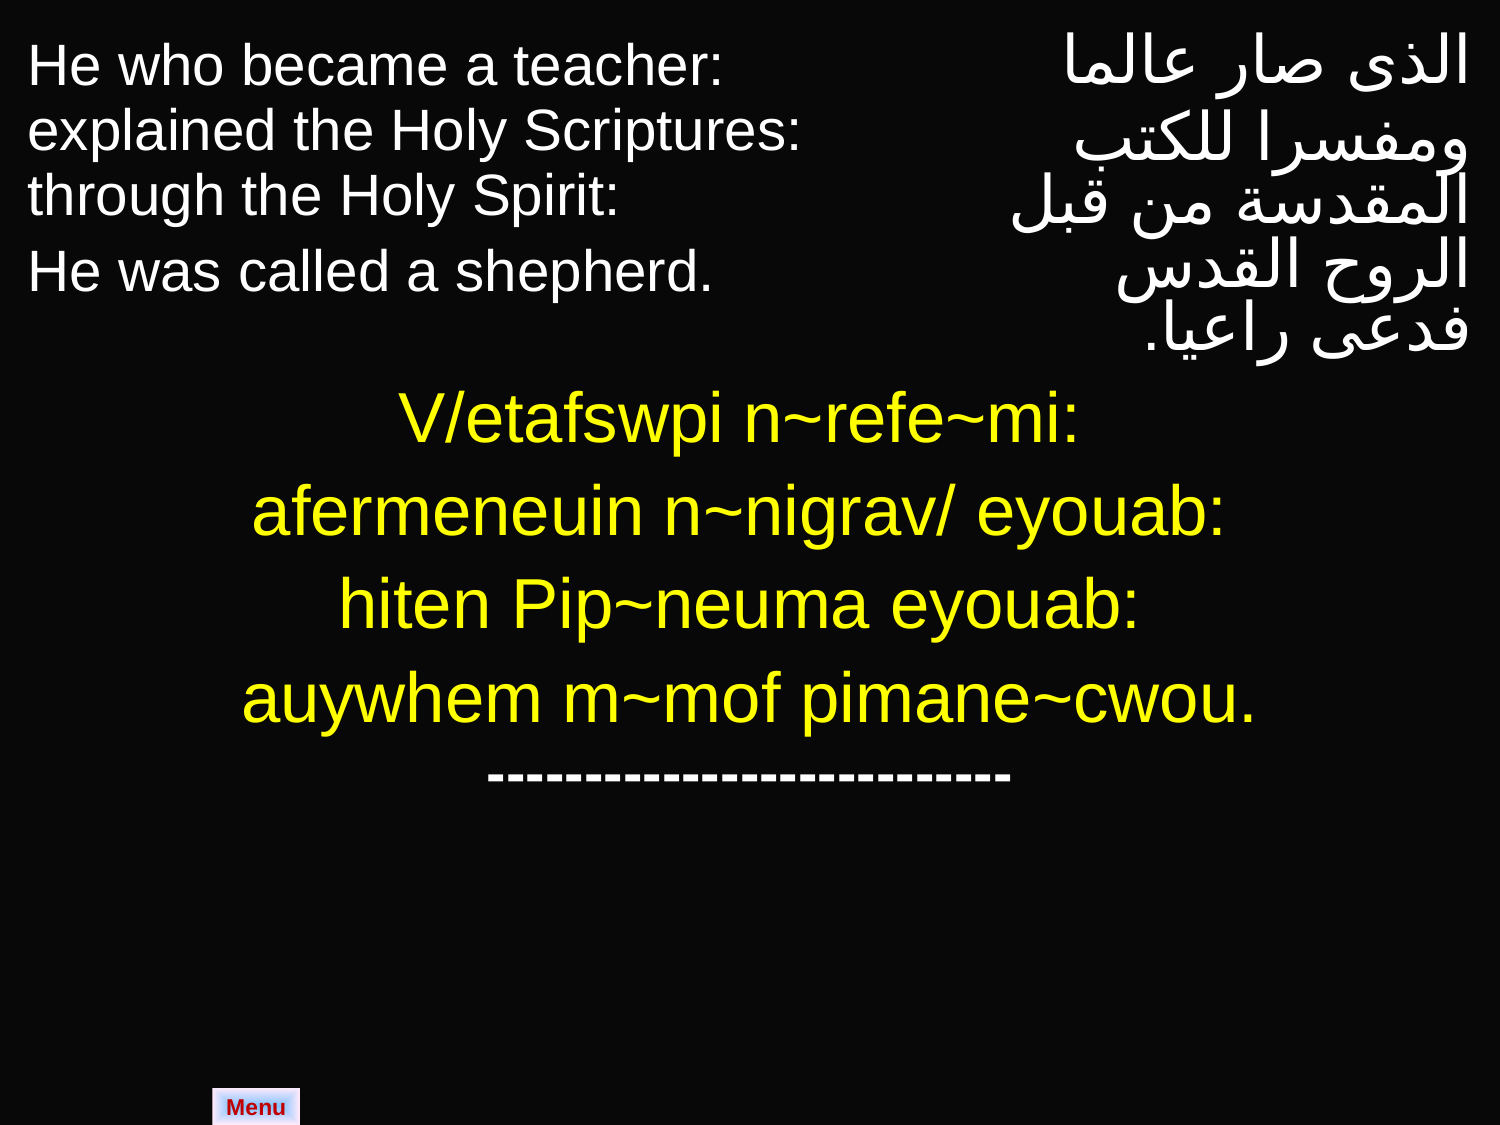

| He who became a teacher: explained the Holy Scriptures: through the Holy Spirit: He was called a shepherd. | الذى صار عالما ومفسرا للكتب المقدسة من قبل الروح القدس فدعى راعيا. |
| --- | --- |
| V/etafswpi n~refe~mi: afermeneuin n~nigrav/ eyouab: hiten Pip~neuma eyouab: auywhem m~mof pimane~cwou. |  |
| --------------------------- |  |
Menu